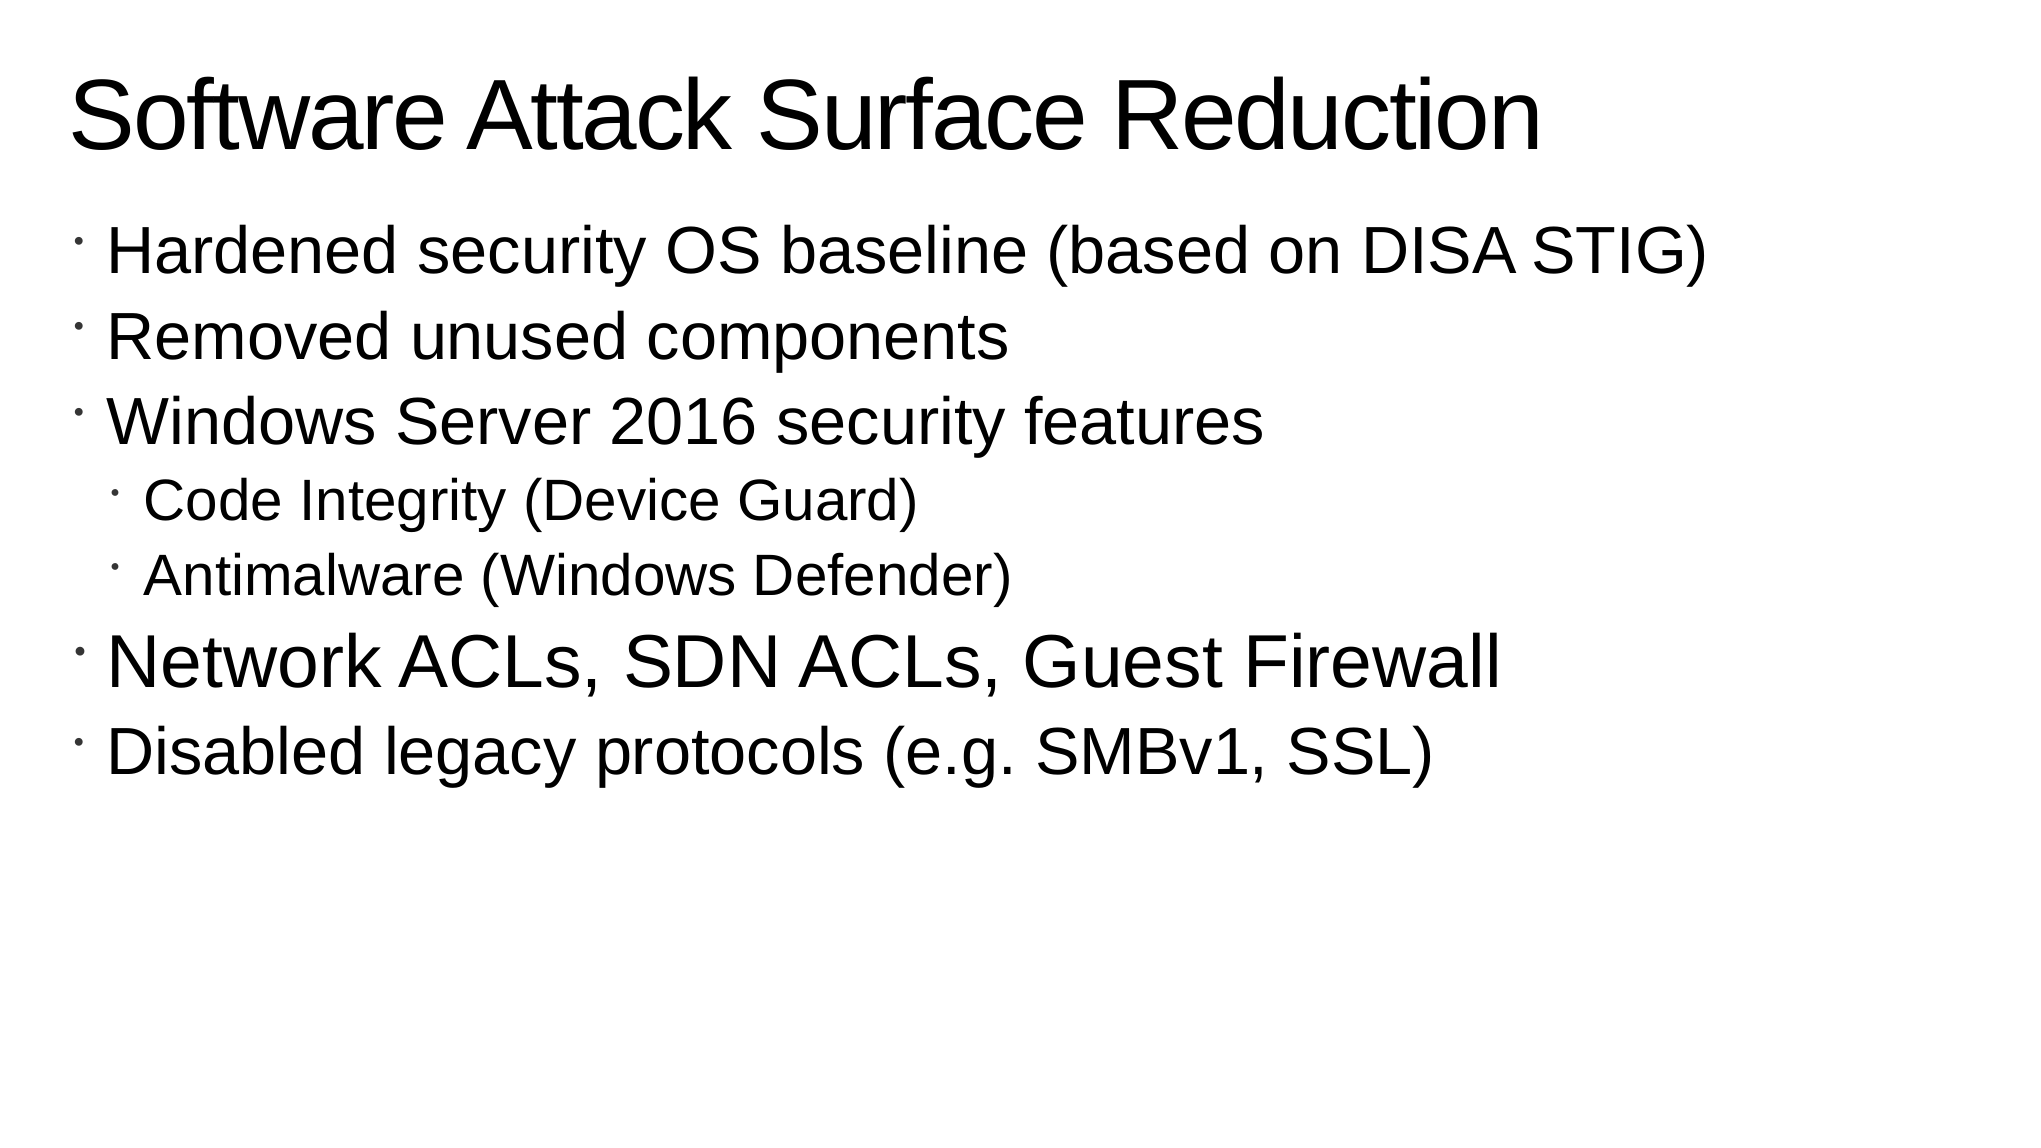

# Software Attack Surface Reduction
Hardened security OS baseline (based on DISA STIG)
Removed unused components
Windows Server 2016 security features
Code Integrity (Device Guard)
Antimalware (Windows Defender)
Network ACLs, SDN ACLs, Guest Firewall
Disabled legacy protocols (e.g. SMBv1, SSL)